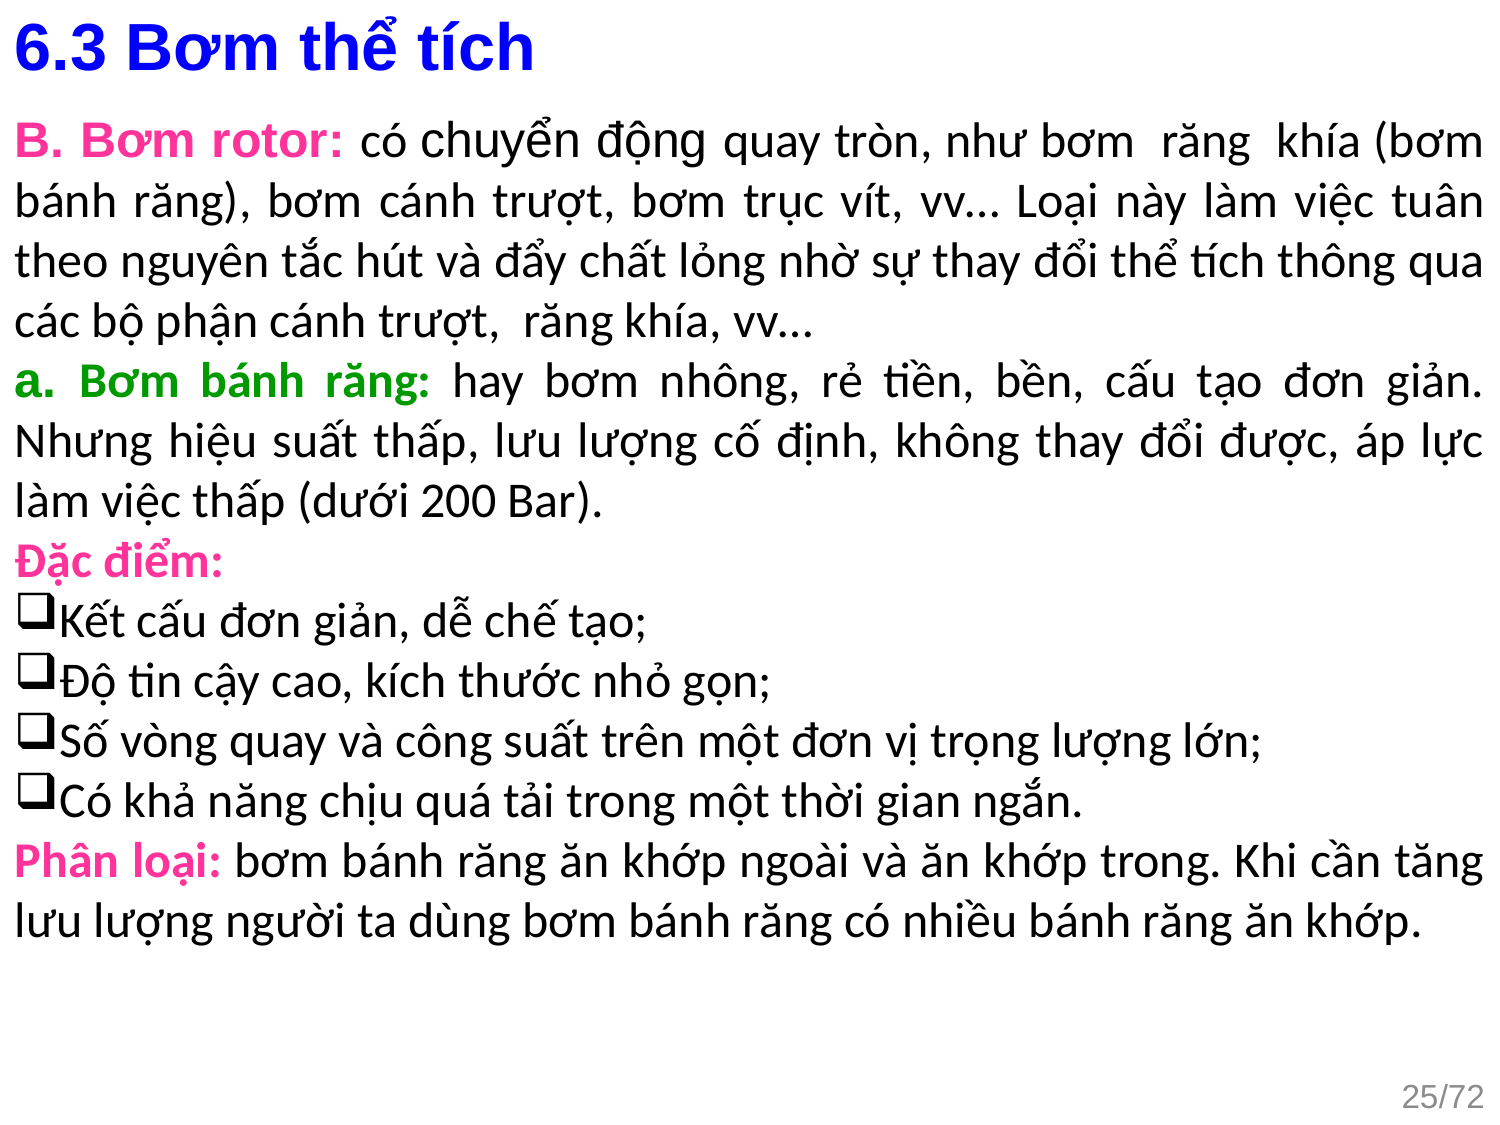

6.3 Bơm thể tích
B. Bơm rotor: có chuyển động quay tròn, như bơm  răng  khía (bơm bánh răng), bơm cánh trượt, bơm trục vít, vv… Loại này làm việc tuân theo nguyên tắc hút và đẩy chất lỏng nhờ sự thay đổi thể tích thông qua các bộ phận cánh trượt,  răng khía, vv…
a. Bơm bánh răng: hay bơm nhông, rẻ tiền, bền, cấu tạo đơn giản. Nhưng hiệu suất thấp, lưu lượng cố định, không thay đổi được, áp lực làm việc thấp (dưới 200 Bar).
Đặc điểm:
Kết cấu đơn giản, dễ chế tạo;
Độ tin cậy cao, kích thước nhỏ gọn;
Số vòng quay và công suất trên một đơn vị trọng lượng lớn;
Có khả năng chịu quá tải trong một thời gian ngắn.
Phân loại: bơm bánh răng ăn khớp ngoài và ăn khớp trong. Khi cần tăng lưu lượng người ta dùng bơm bánh răng có nhiều bánh răng ăn khớp.
25/72